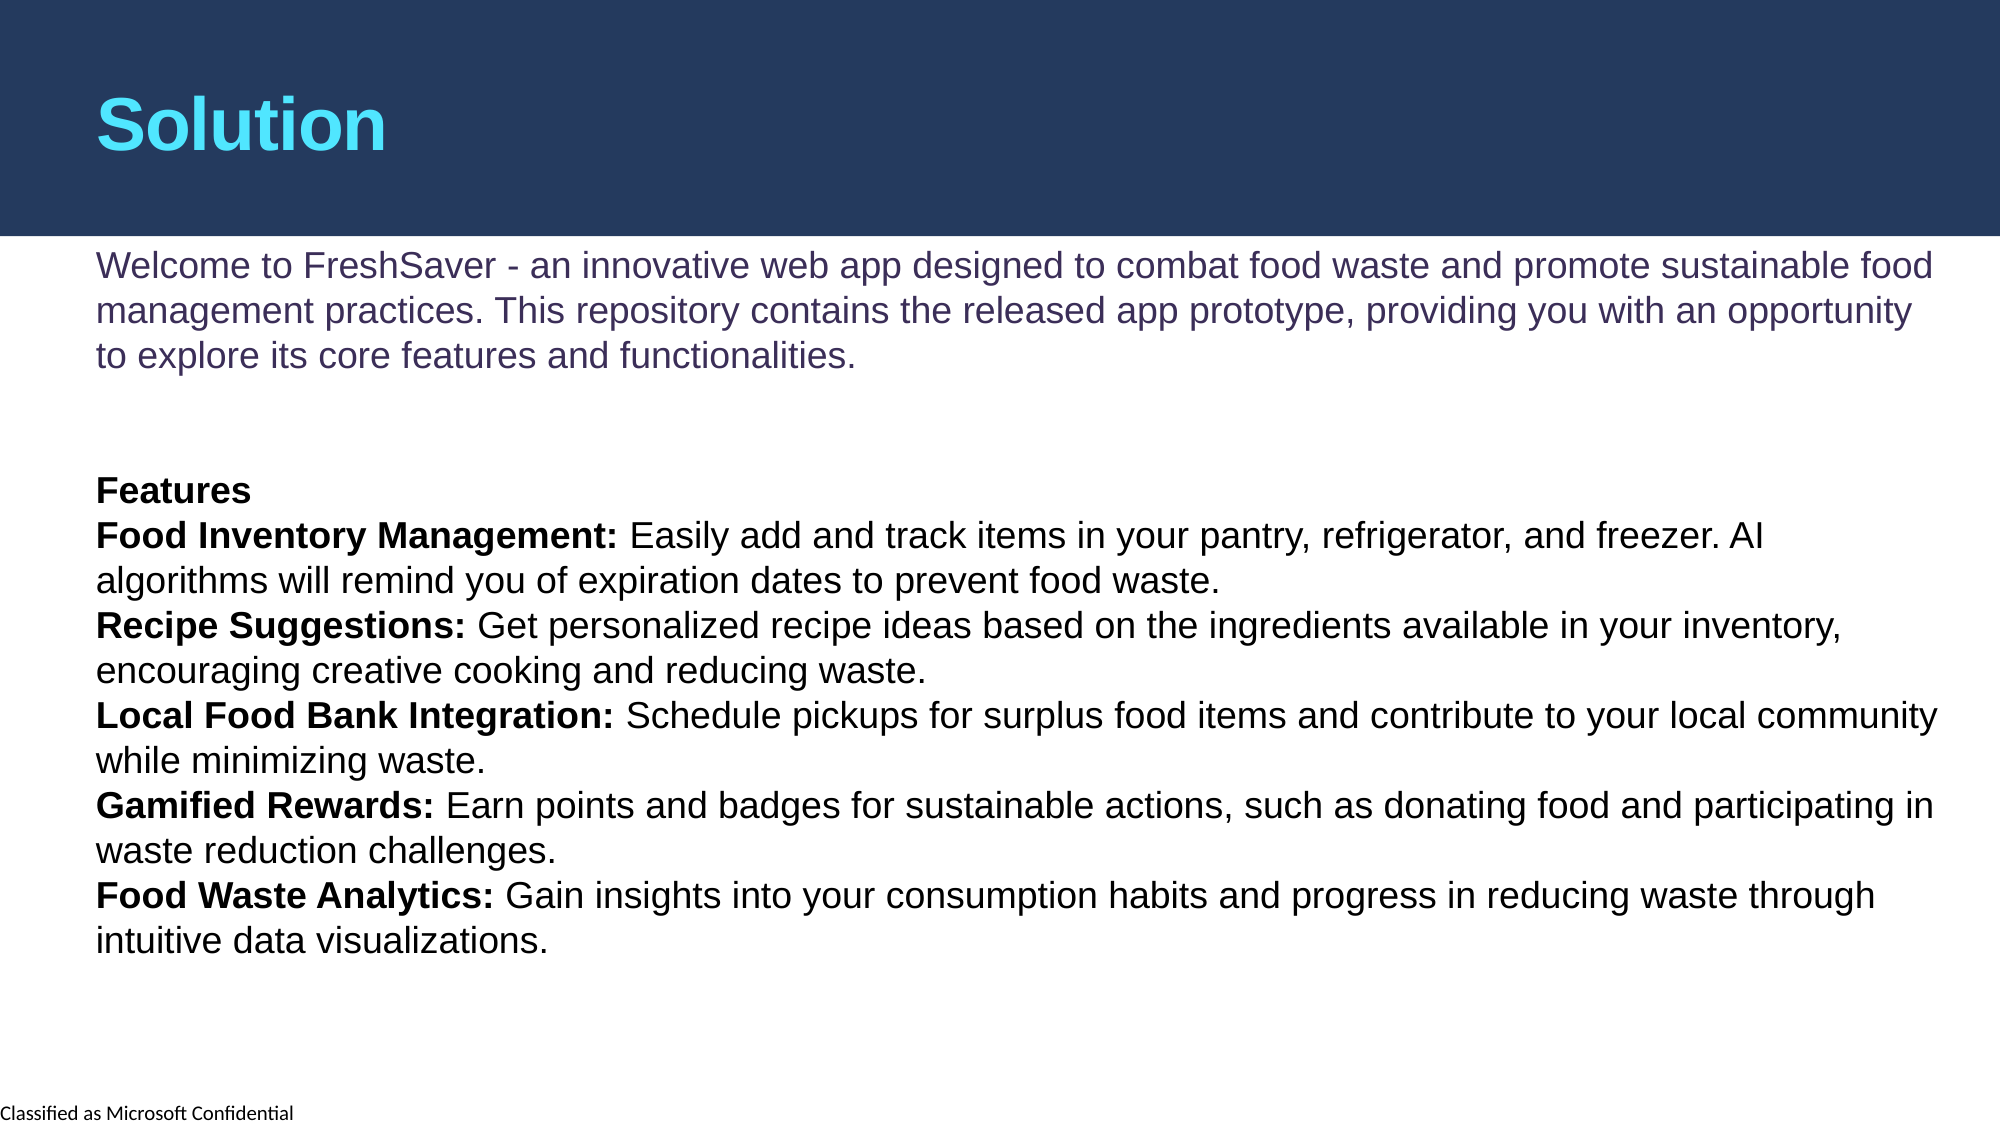

Solution
Welcome to FreshSaver - an innovative web app designed to combat food waste and promote sustainable food management practices. This repository contains the released app prototype, providing you with an opportunity to explore its core features and functionalities.

Features
Food Inventory Management: Easily add and track items in your pantry, refrigerator, and freezer. AI algorithms will remind you of expiration dates to prevent food waste.
Recipe Suggestions: Get personalized recipe ideas based on the ingredients available in your inventory, encouraging creative cooking and reducing waste.
Local Food Bank Integration: Schedule pickups for surplus food items and contribute to your local community while minimizing waste.
Gamified Rewards: Earn points and badges for sustainable actions, such as donating food and participating in waste reduction challenges.
Food Waste Analytics: Gain insights into your consumption habits and progress in reducing waste through intuitive data visualizations.